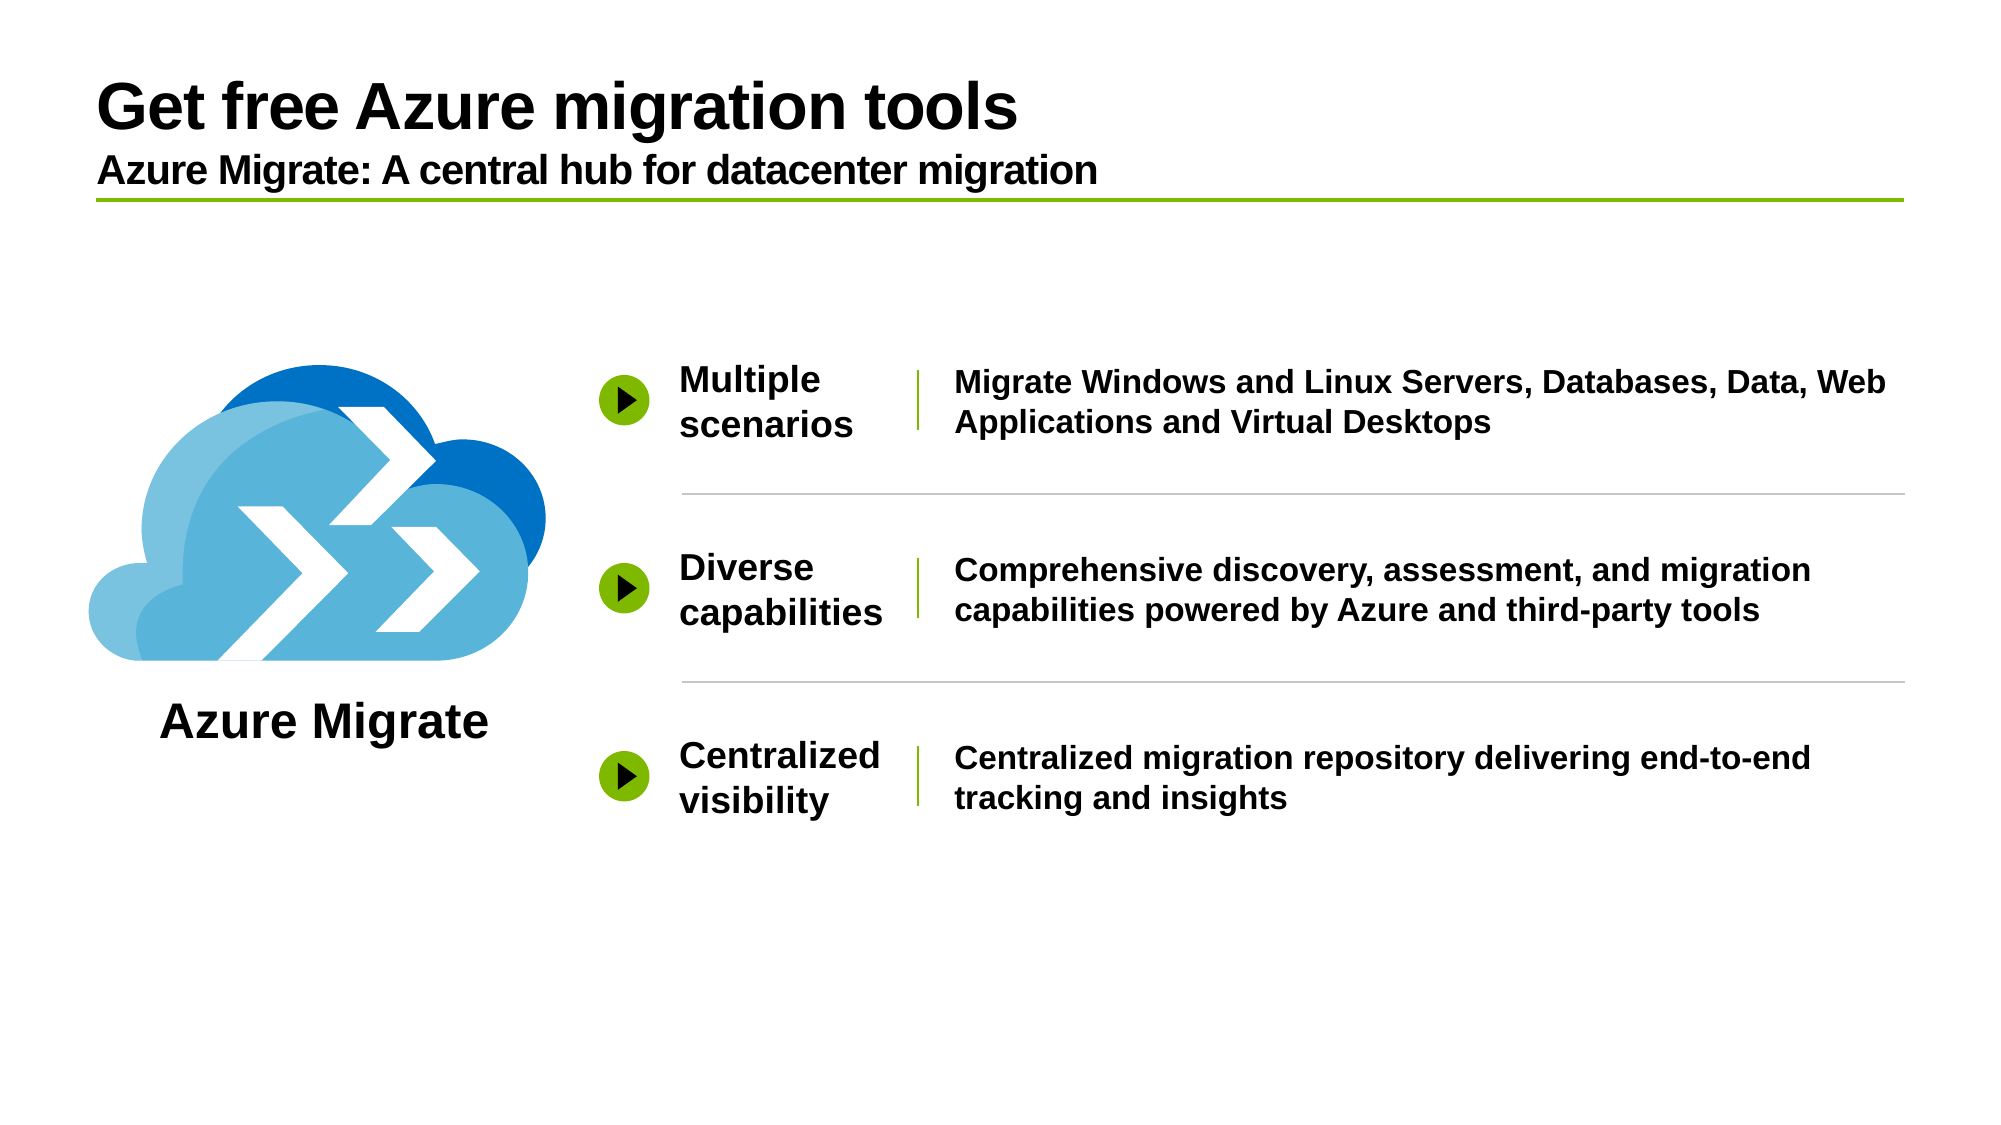

# Get free Azure migration tools Azure Migrate: A central hub for datacenter migration
Multiple scenarios
Migrate Windows and Linux Servers, Databases, Data, Web Applications and Virtual Desktops

Diverse capabilities
Comprehensive discovery, assessment, and migration capabilities powered by Azure and third-party tools

Azure Migrate
Centralized visibility
Centralized migration repository delivering end-to-end tracking and insights